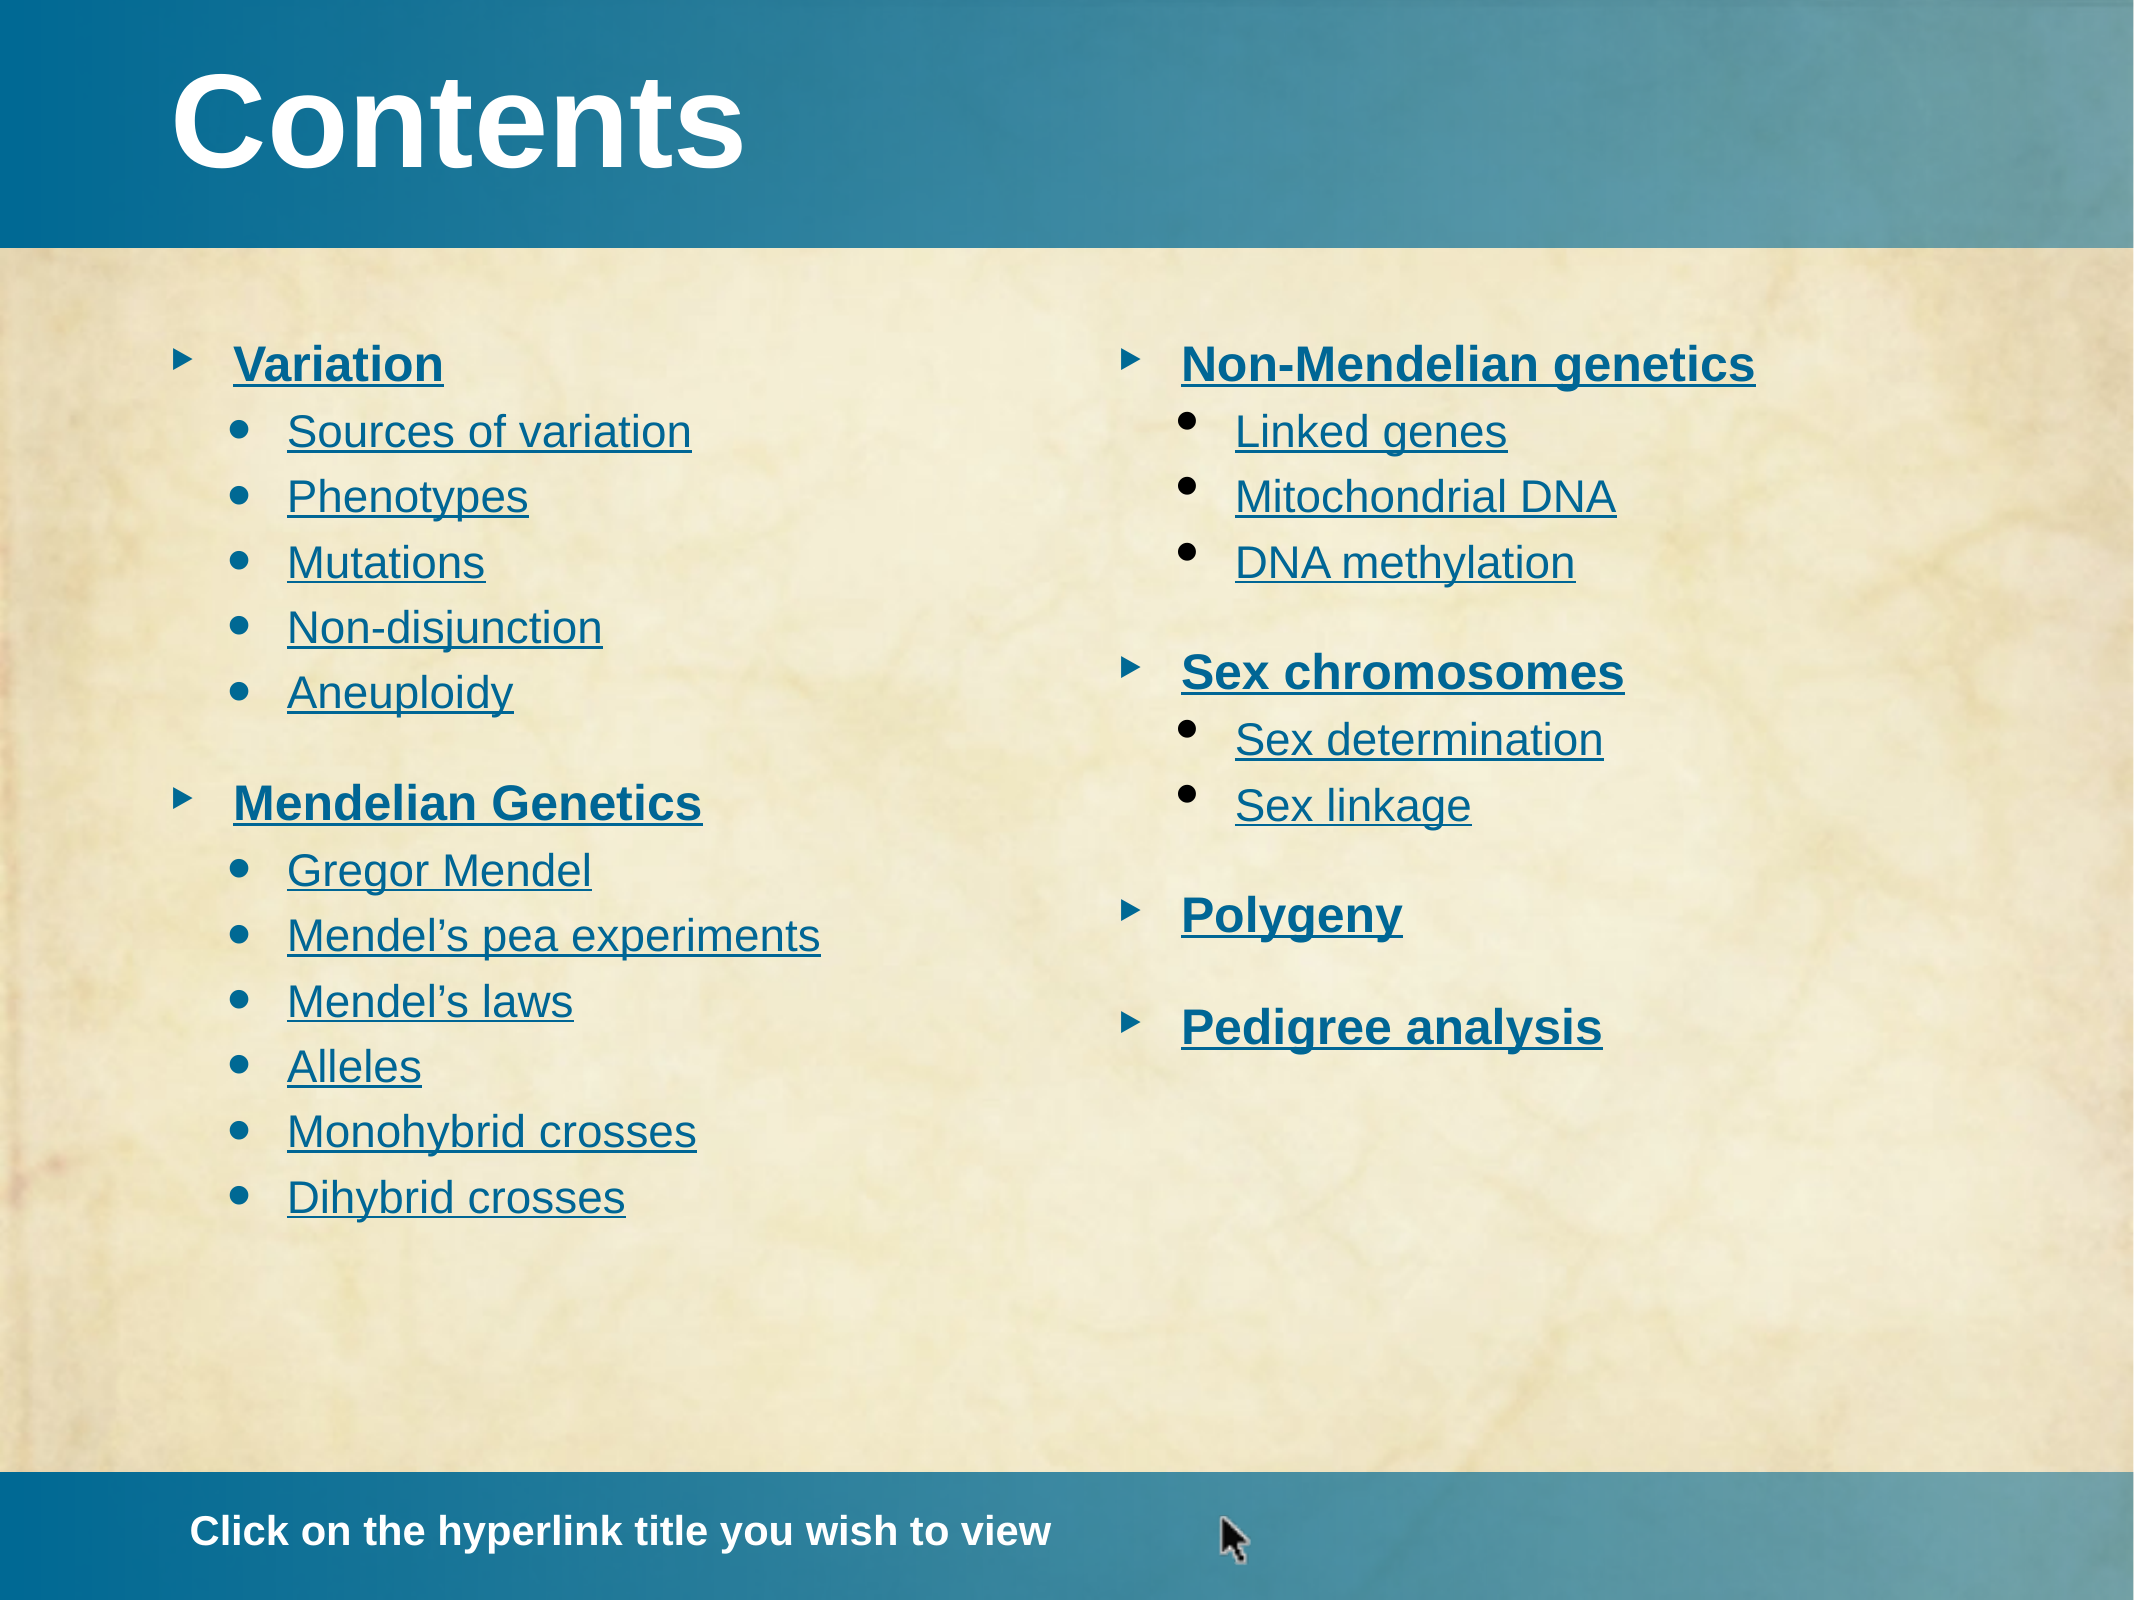

Variation
Sources of variation
Phenotypes
Mutations
Non-disjunction
Aneuploidy
Mendelian Genetics
Gregor Mendel
Mendel’s pea experiments
Mendel’s laws
Alleles
Monohybrid crosses
Dihybrid crosses
Non-Mendelian genetics
Linked genes
Mitochondrial DNA
DNA methylation
Sex chromosomes
Sex determination
Sex linkage
Polygeny
Pedigree analysis